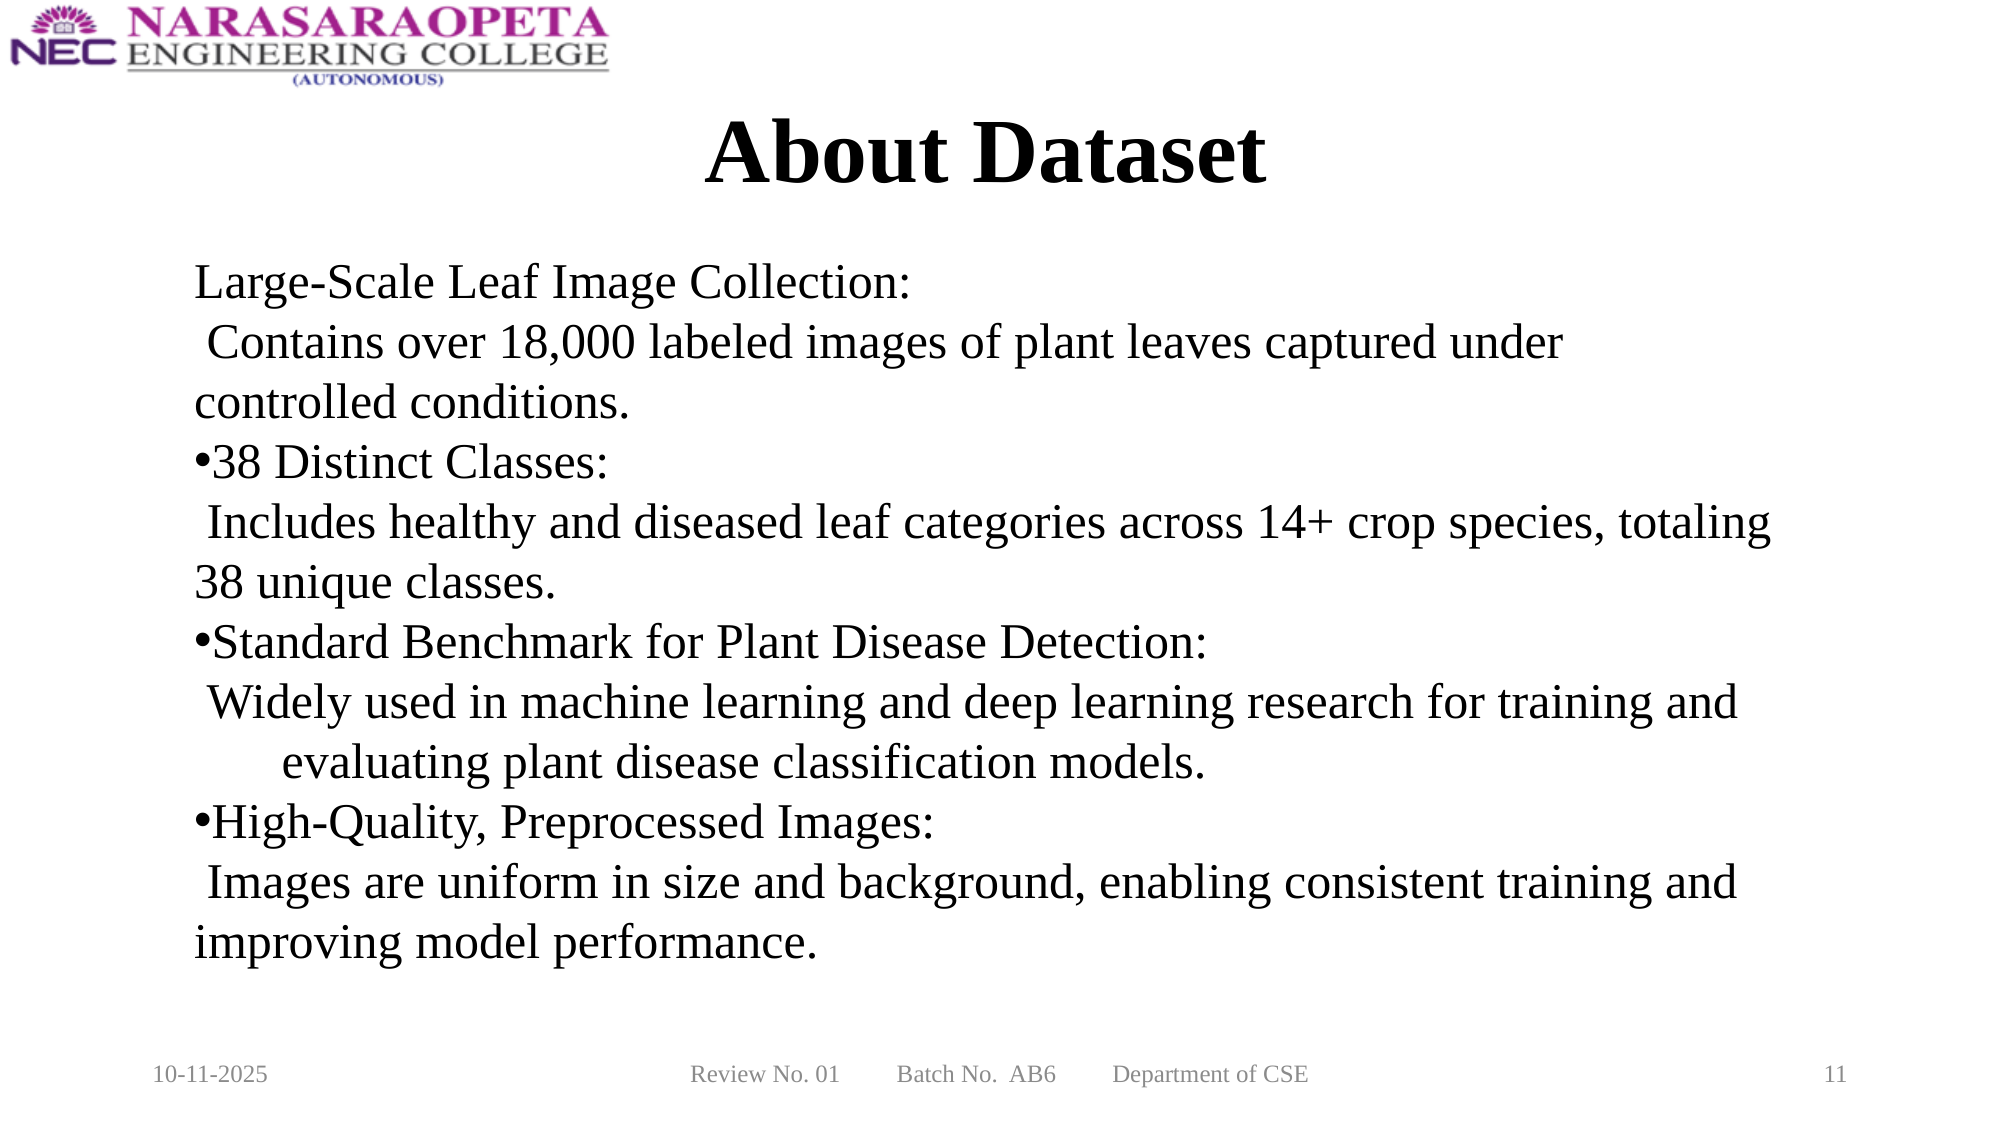

# About Dataset
Large-Scale Leaf Image Collection:
 Contains over 18,000 labeled images of plant leaves captured under controlled conditions.
38 Distinct Classes:
 Includes healthy and diseased leaf categories across 14+ crop species, totaling 38 unique classes.
Standard Benchmark for Plant Disease Detection:
 Widely used in machine learning and deep learning research for training and           evaluating plant disease classification models.
High-Quality, Preprocessed Images:
 Images are uniform in size and background, enabling consistent training and  improving model performance.
10-11-2025
Review No. 01         Batch No.  AB6         Department of CSE
11